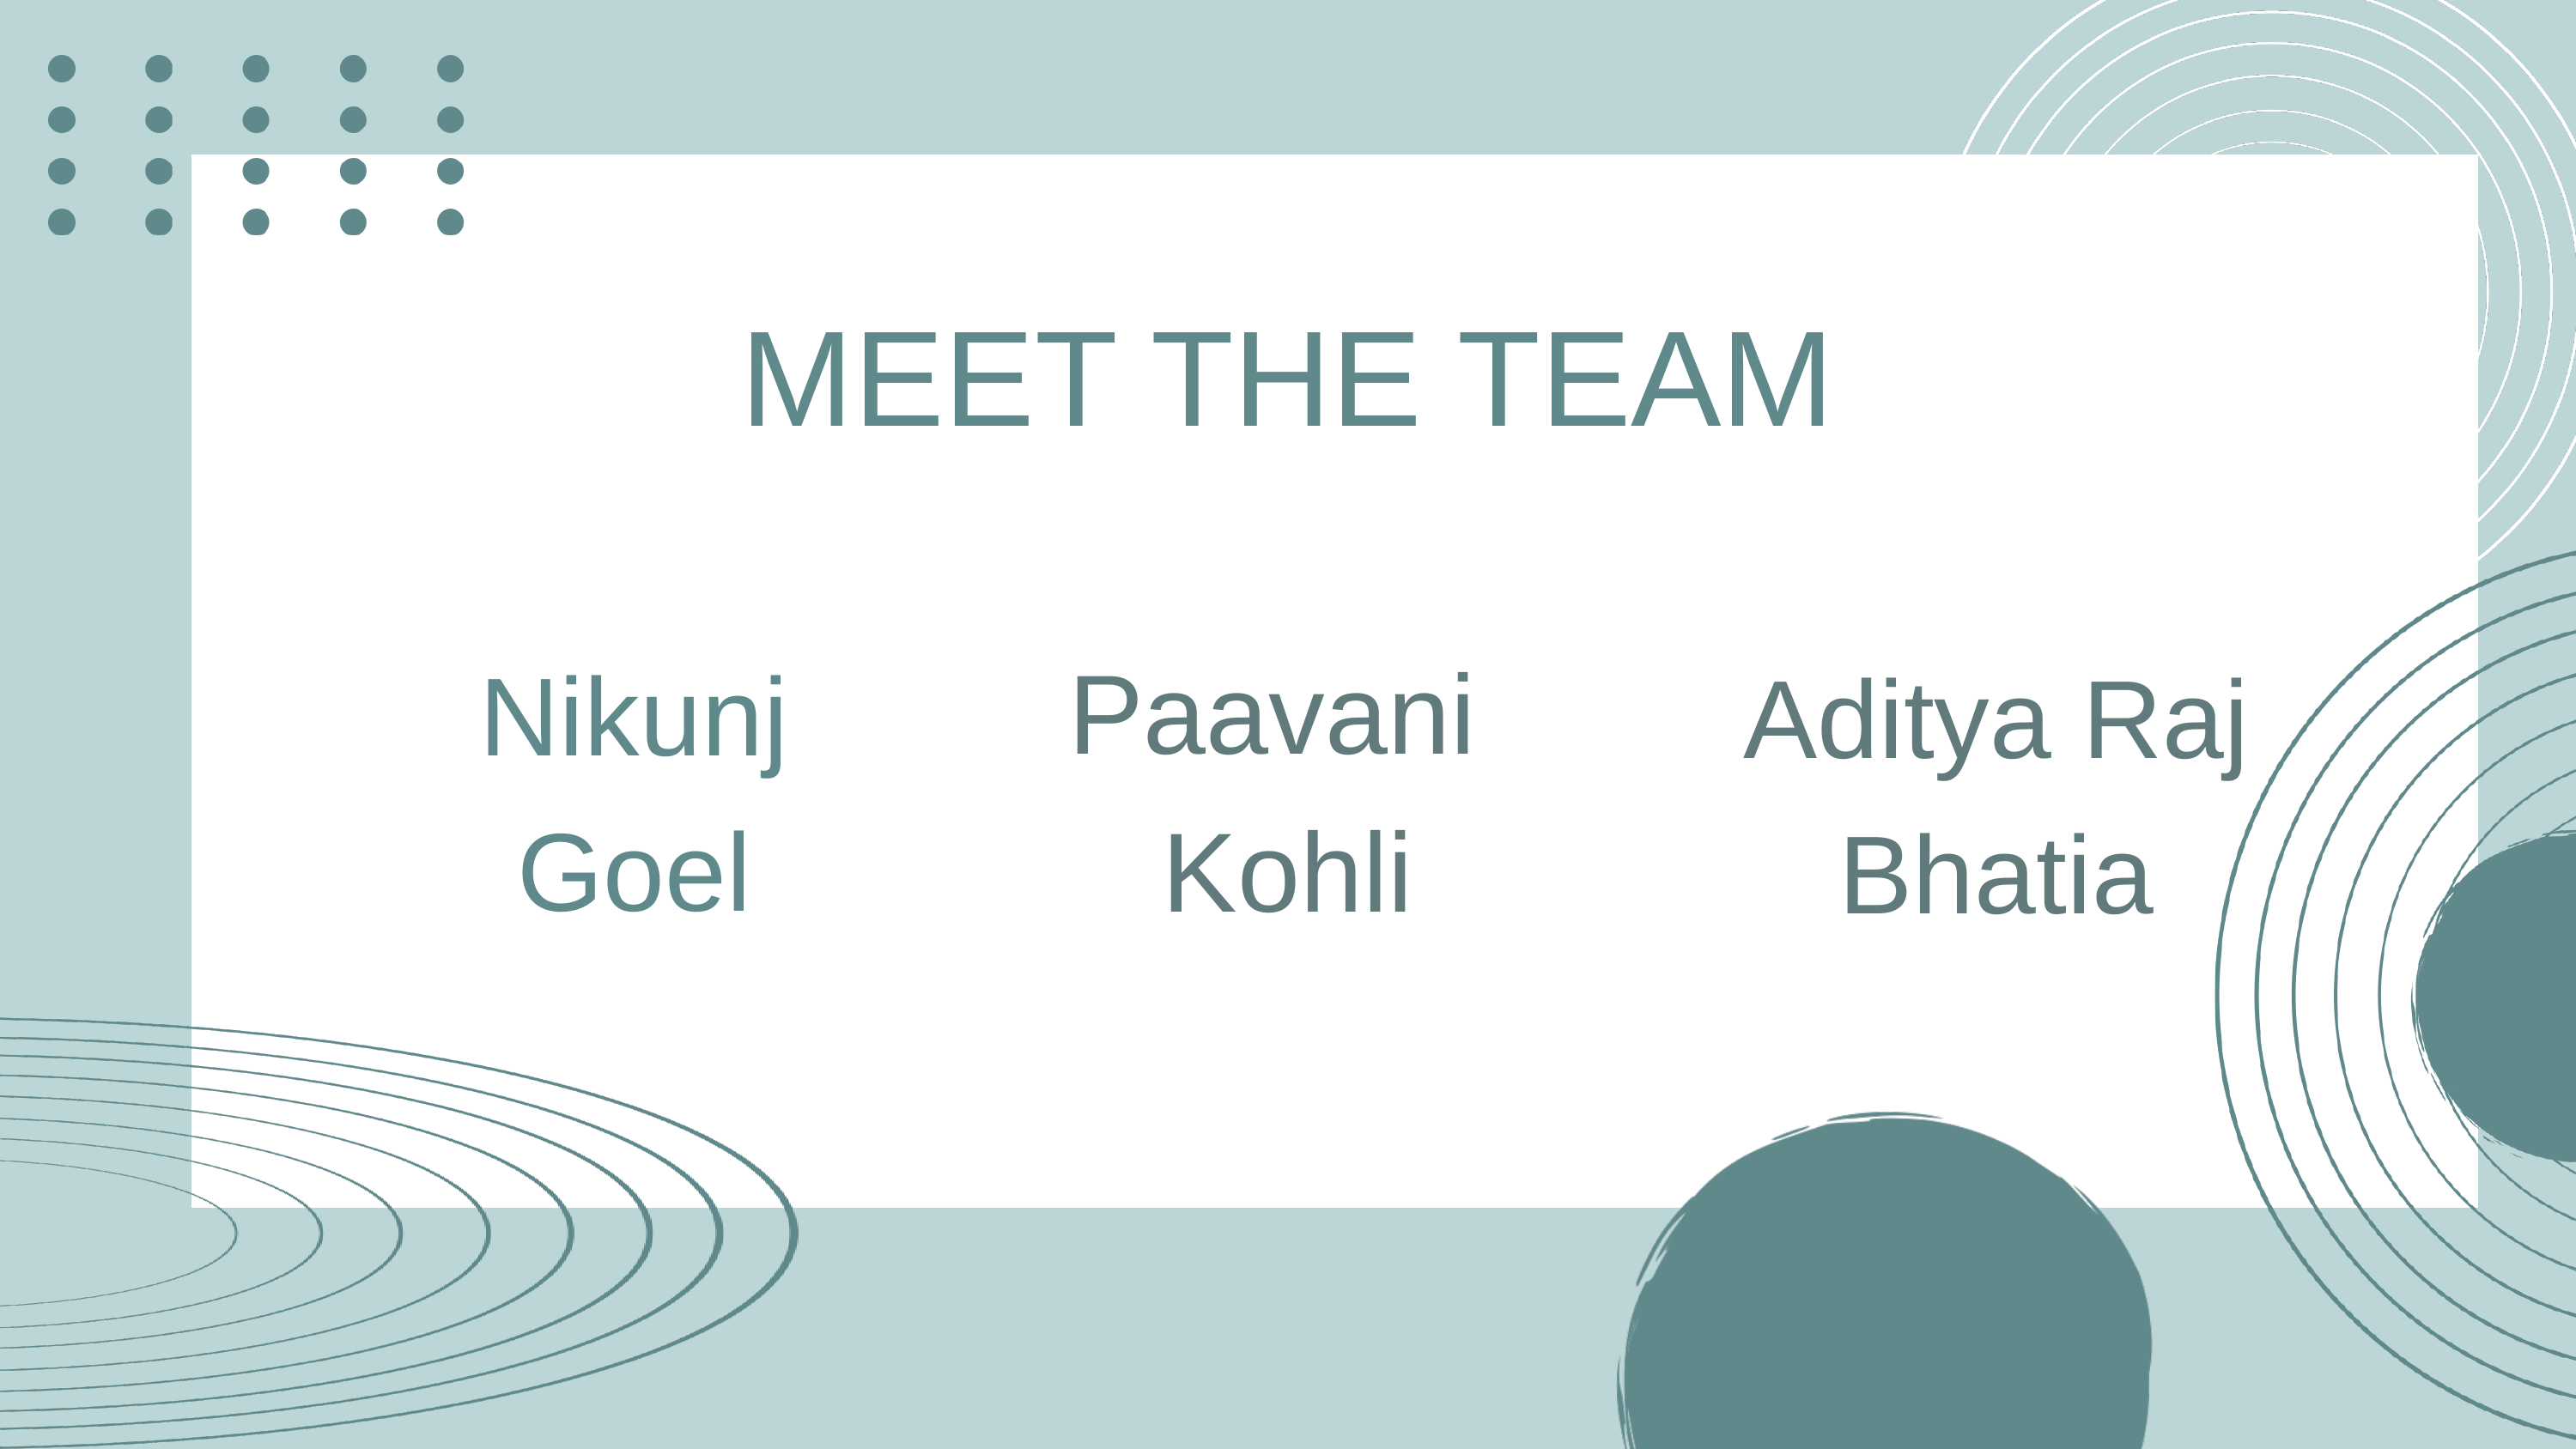

MEET THE TEAM

Paavani
Kohli
Nikunj
Goel
Aditya Raj Bhatia